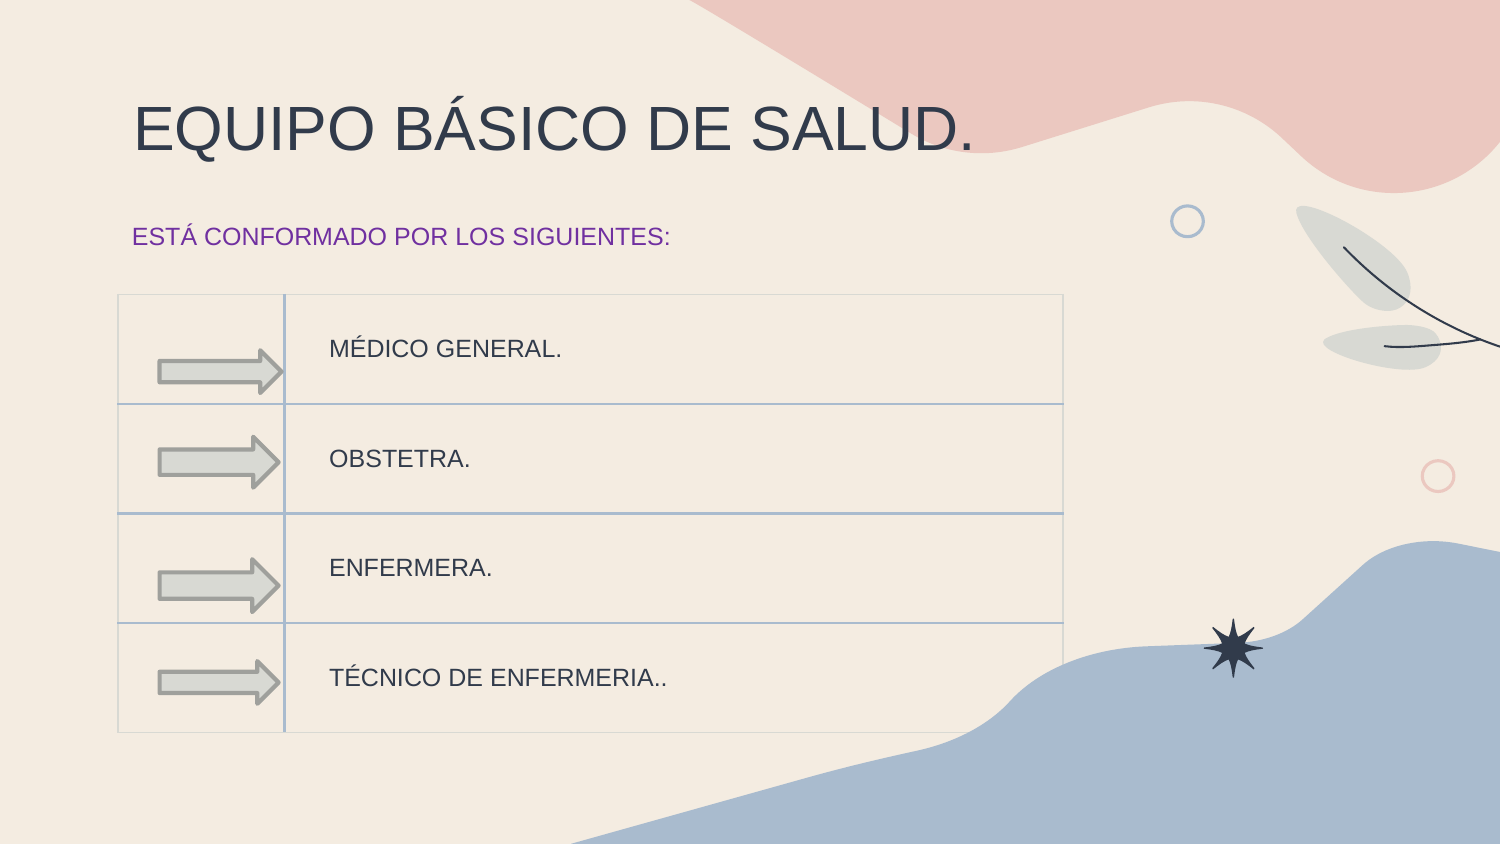

# EQUIPO BÁSICO DE SALUD.

ESTÁ CONFORMADO POR LOS SIGUIENTES:

|  | MÉDICO GENERAL. |
| --- | --- |
|  | OBSTETRA. |
|  | ENFERMERA. |
|  | TÉCNICO DE ENFERMERIA.. |